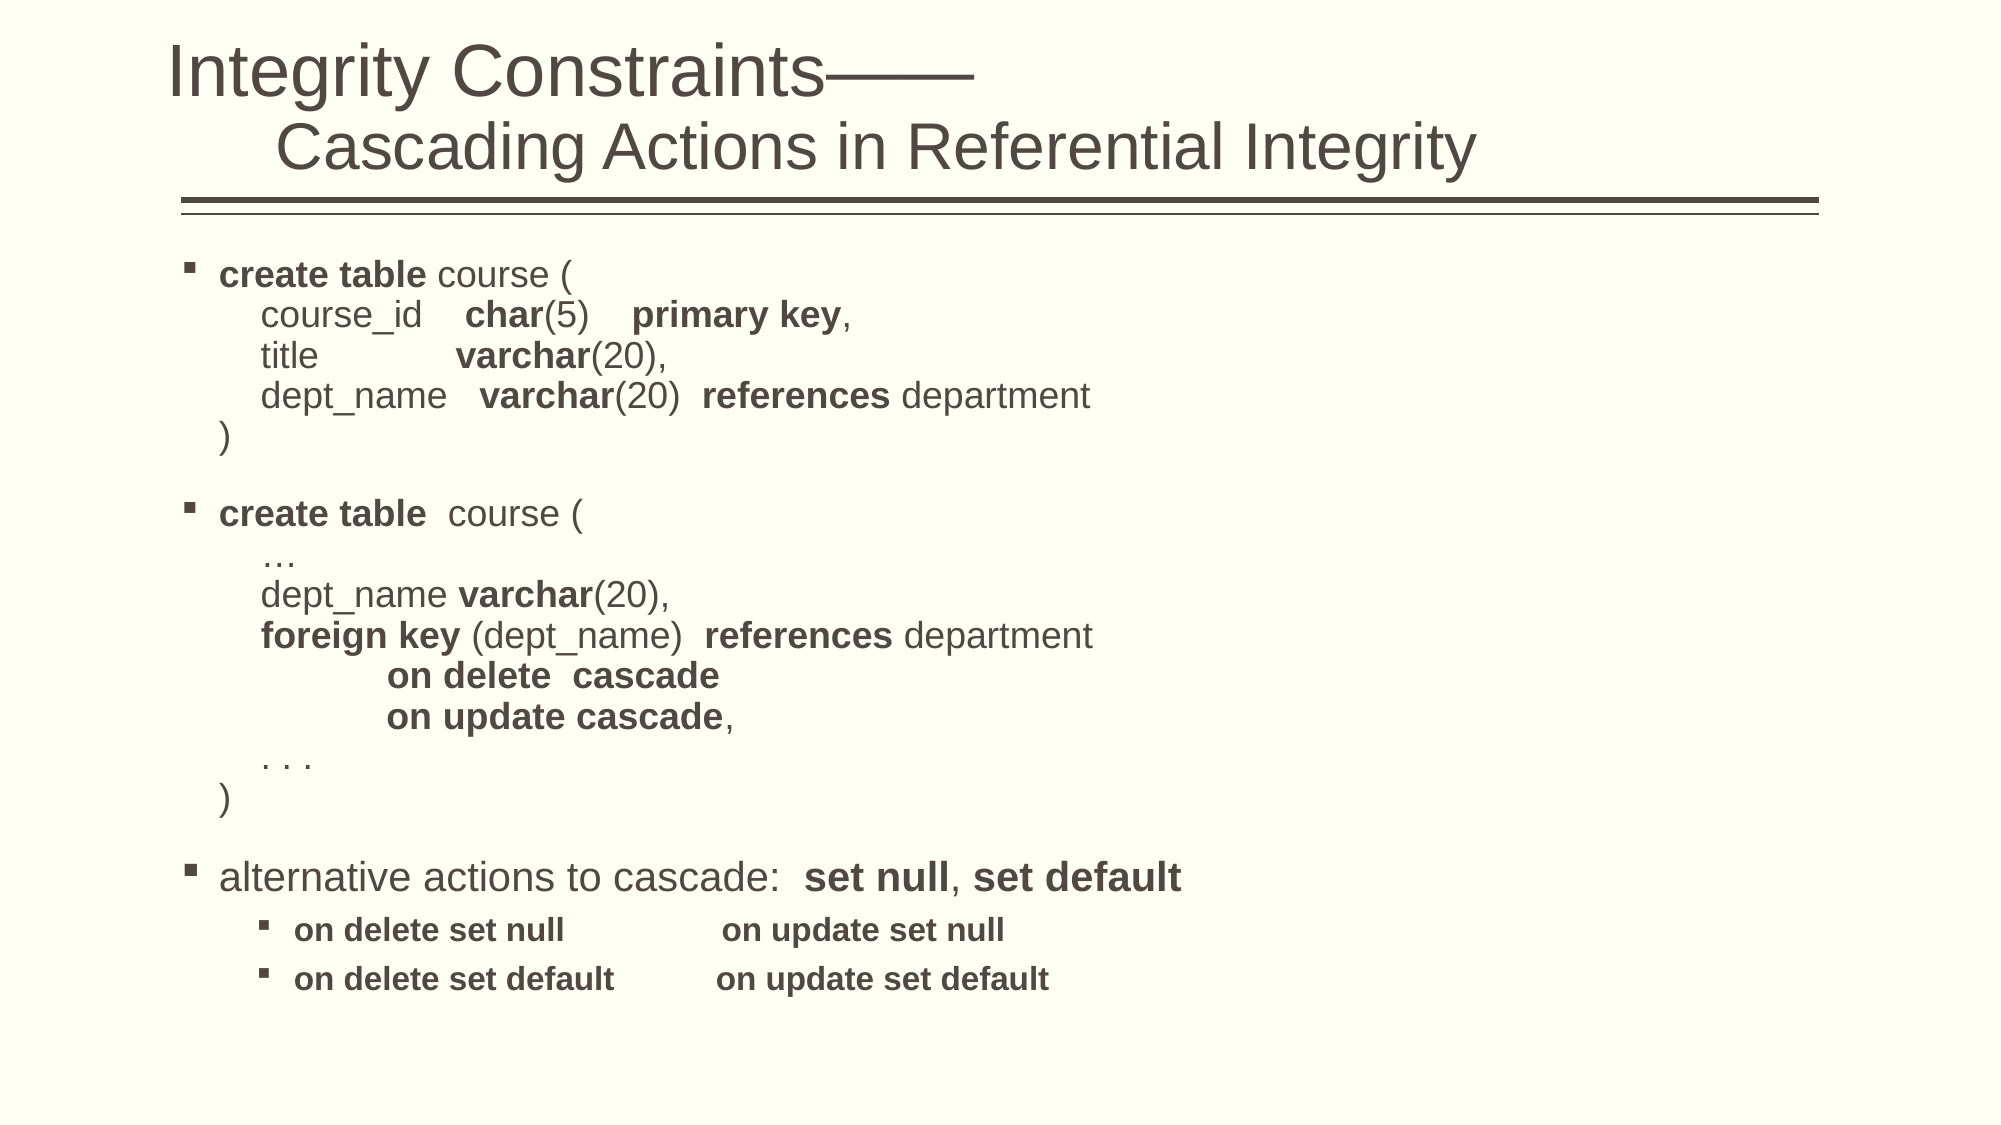

# Integrity Constraints—— Cascading Actions in Referential Integrity
create table course (
    course_id    char(5)    primary key,
    title             varchar(20),
    dept_name   varchar(20)  references department
)
create table  course (
    …
    dept_name varchar(20),
    foreign key (dept_name)  references department
                on delete  cascade
                on update cascade,
    . . .
)
alternative actions to cascade:  set null, set default
on delete set null                 on update set null
on delete set default           on update set default